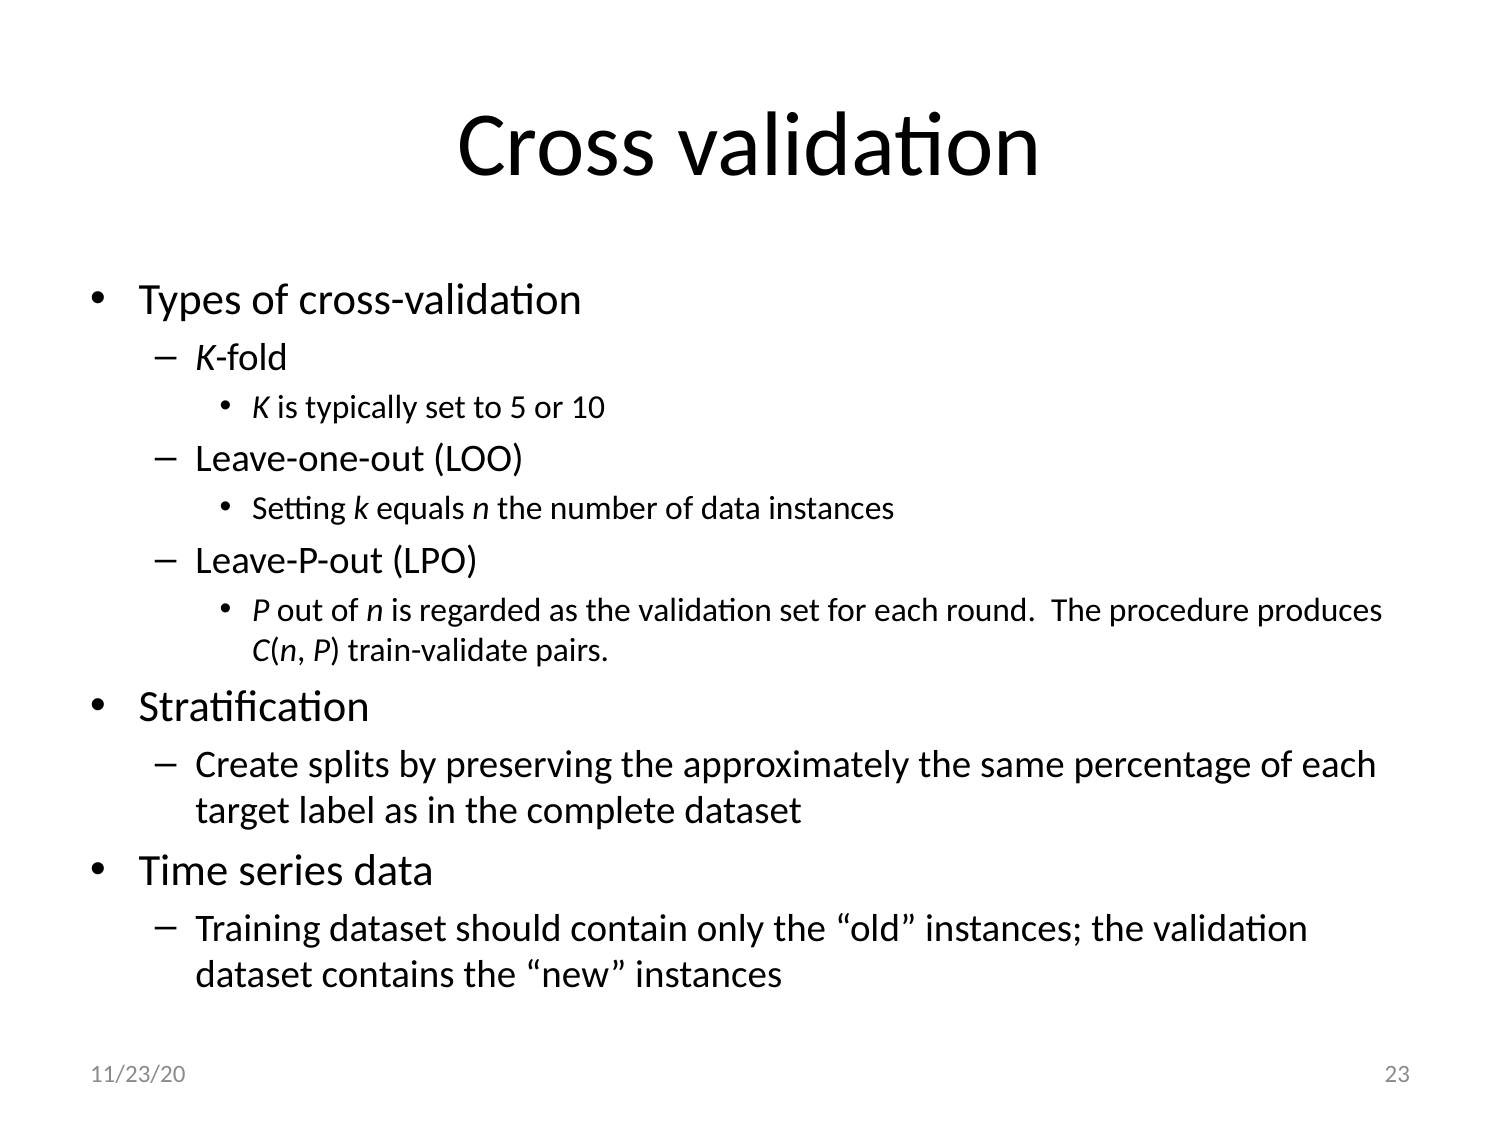

# Cross validation
Types of cross-validation
K-fold
K is typically set to 5 or 10
Leave-one-out (LOO)
Setting k equals n the number of data instances
Leave-P-out (LPO)
P out of n is regarded as the validation set for each round.  The procedure produces C(n, P) train-validate pairs.
Stratification
Create splits by preserving the approximately the same percentage of each target label as in the complete dataset
Time series data
Training dataset should contain only the “old” instances; the validation dataset contains the “new” instances
11/23/20
23